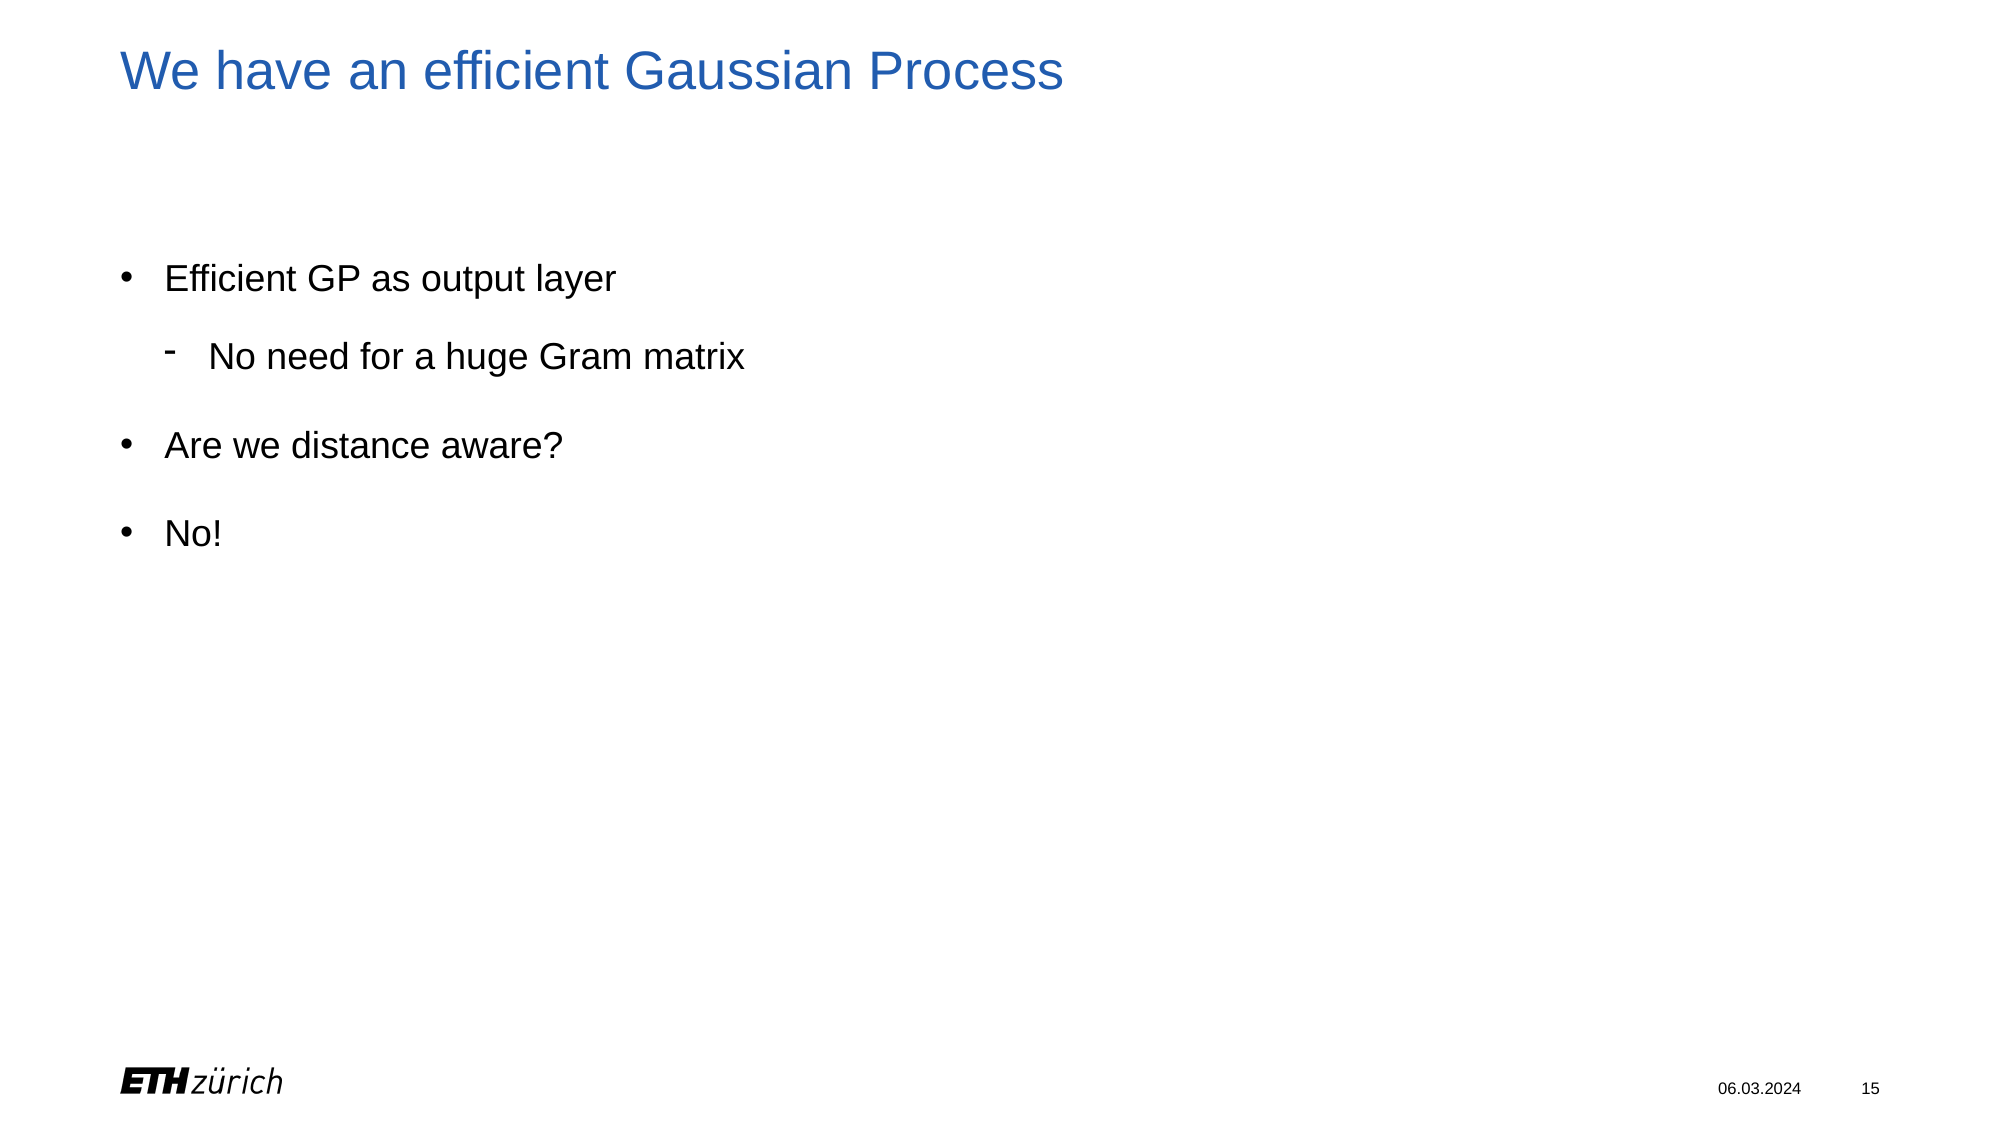

# We have an efficient Gaussian Process
Efficient GP as output layer
No need for a huge Gram matrix
Are we distance aware?
No!

06.03.2024
15